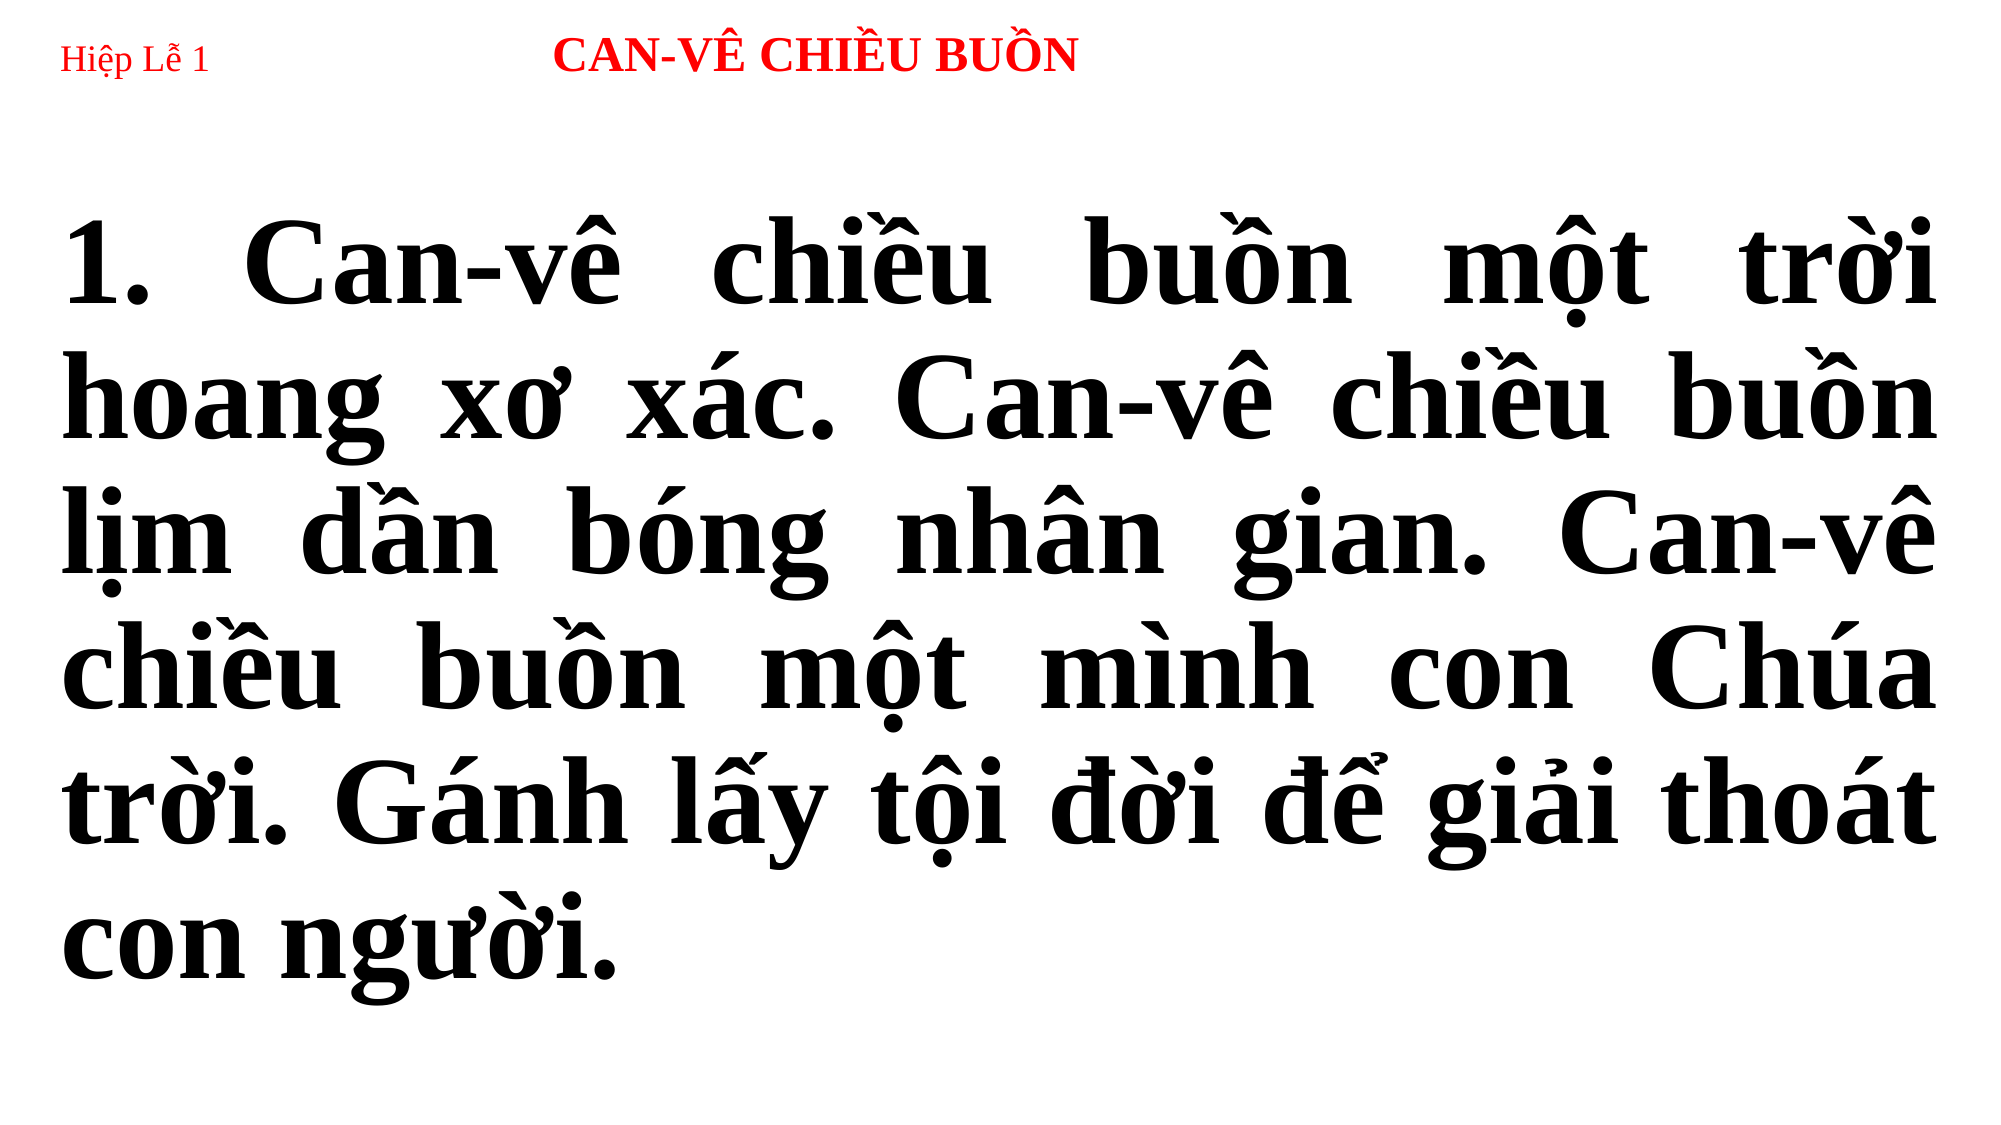

# Hiệp Lễ 1                                    CAN-VÊ CHIỀU BUỒN
1. Can-vê chiều buồn một trời hoang xơ xác. Can-vê chiều buồn lịm dần bóng nhân gian. Can-vê chiều buồn một mình con Chúa trời. Gánh lấy tội đời để giải thoát con người.